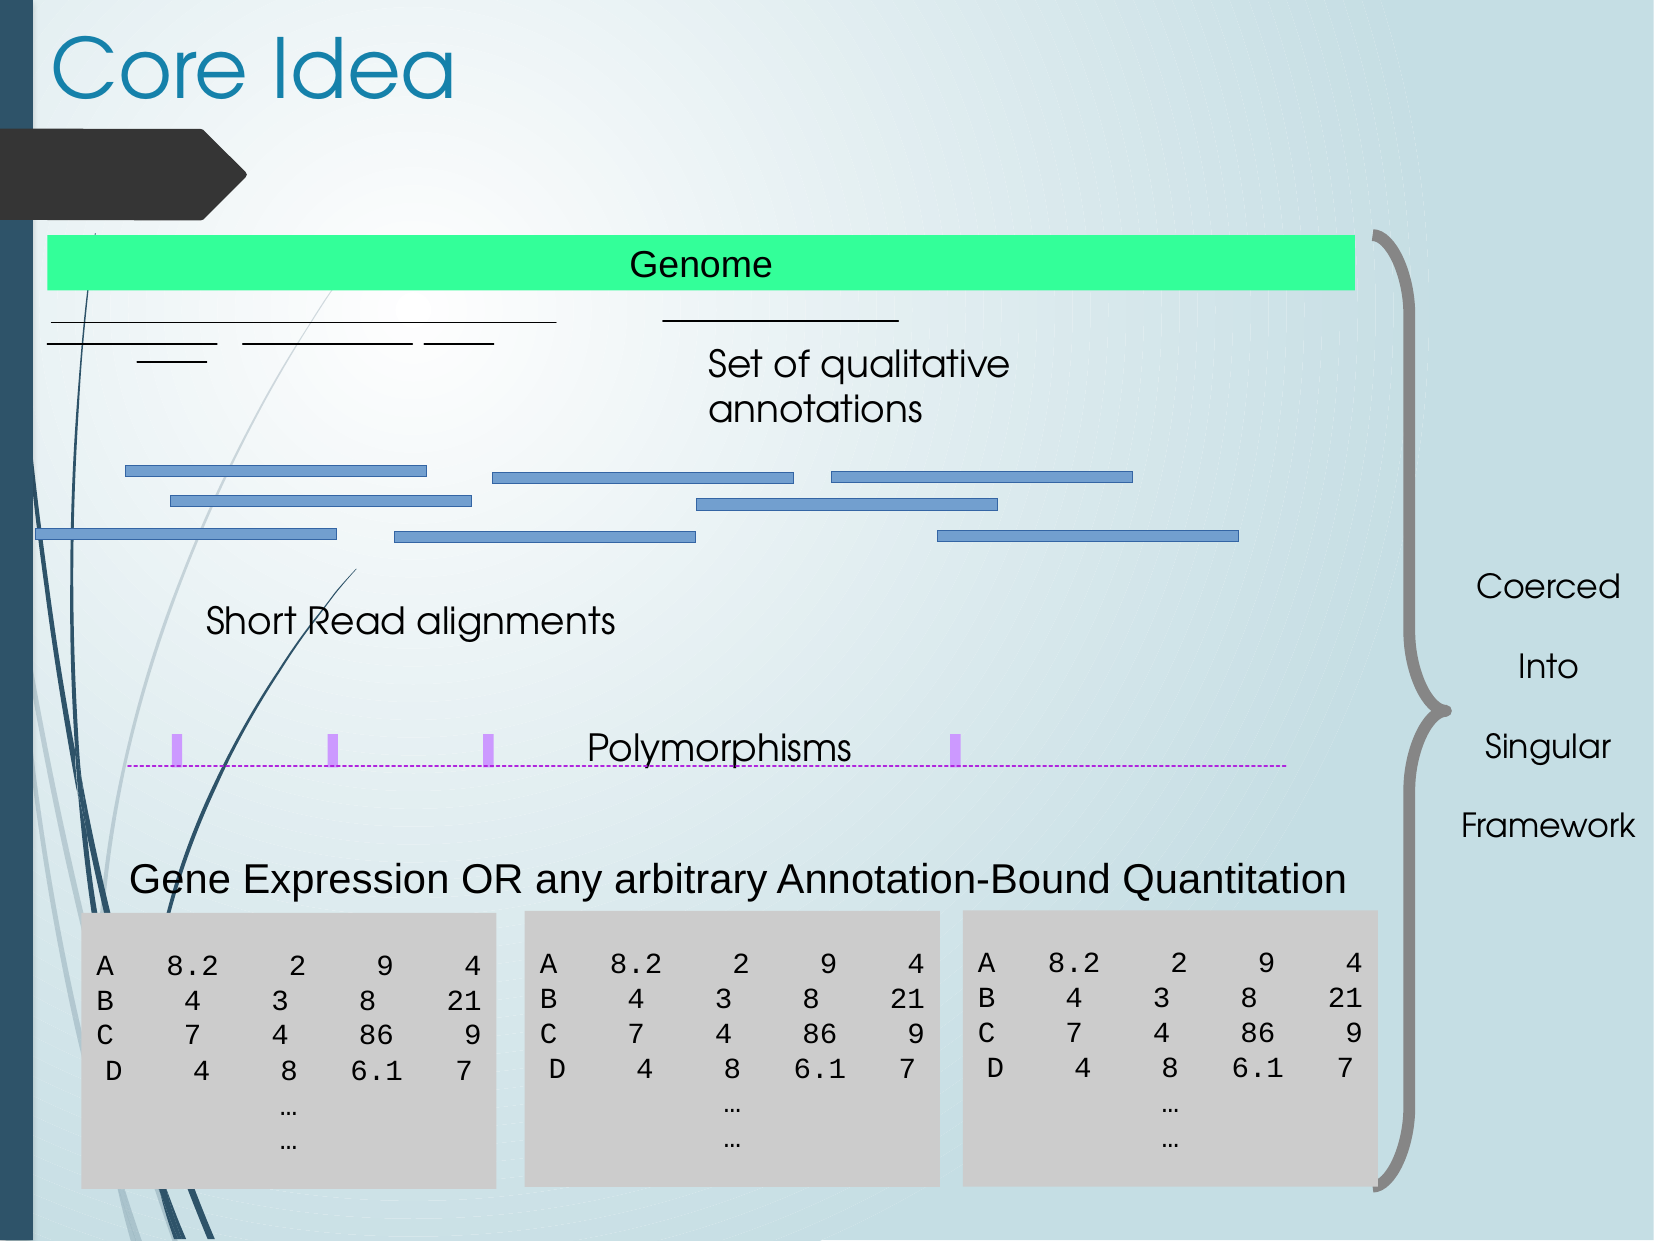

Core Idea
Genome

Set of qualitative annotations

Coerced

Into

Singular

Framework
Short Read alignments
Polymorphisms

Gene Expression OR any arbitrary Annotation-Bound Quantitation
A   8.2    2    9    4
B    4    3    8    21
C    7    4    86    9
D    4    8   6.1   7
…
…
A   8.2    2    9    4
B    4    3    8    21
C    7    4    86    9
D    4    8   6.1   7
…
…
A   8.2    2    9    4
B    4    3    8    21
C    7    4    86    9
D    4    8   6.1   7
…
…